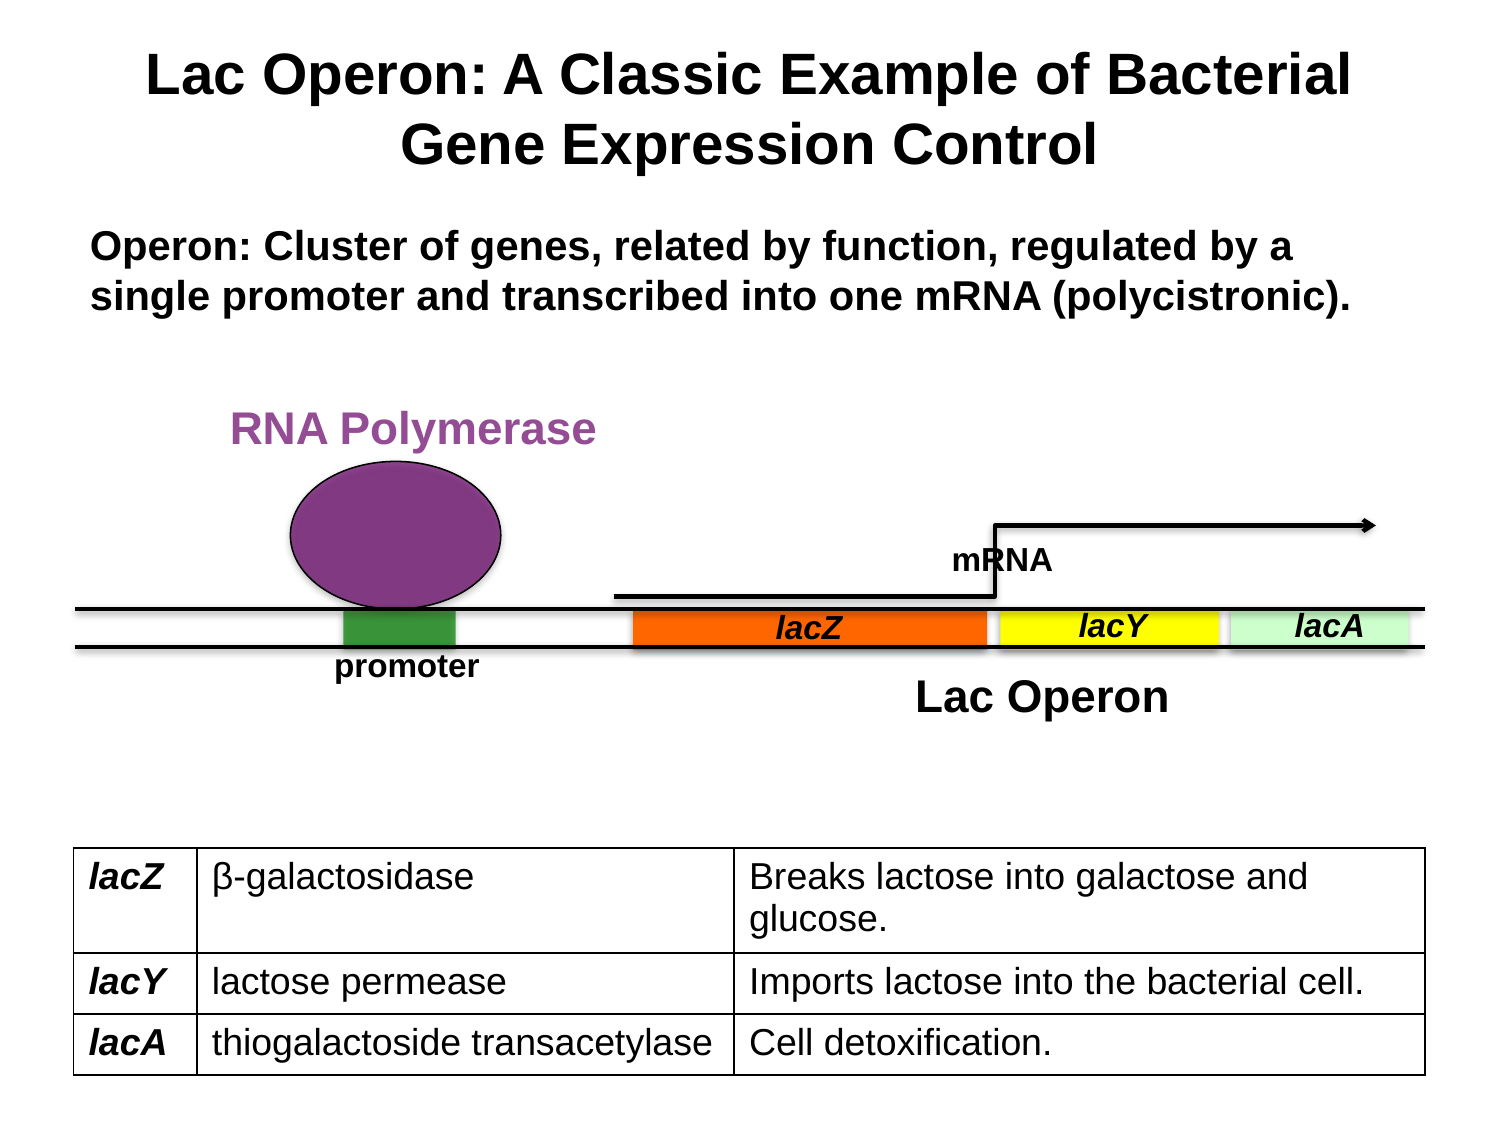

# Lac Operon: A Classic Example of Bacterial Gene Expression Control
Operon: Cluster of genes, related by function, regulated by a single promoter and transcribed into one mRNA (polycistronic).
RNA Polymerase

mRNA
lacY
lacA
lacZ

promoter
Lac Operon
| lacZ | β-galactosidase | Breaks lactose into galactose and glucose. |
| --- | --- | --- |
| lacY | lactose permease | Imports lactose into the bacterial cell. |
| lacA | thiogalactoside transacetylase | Cell detoxification. |